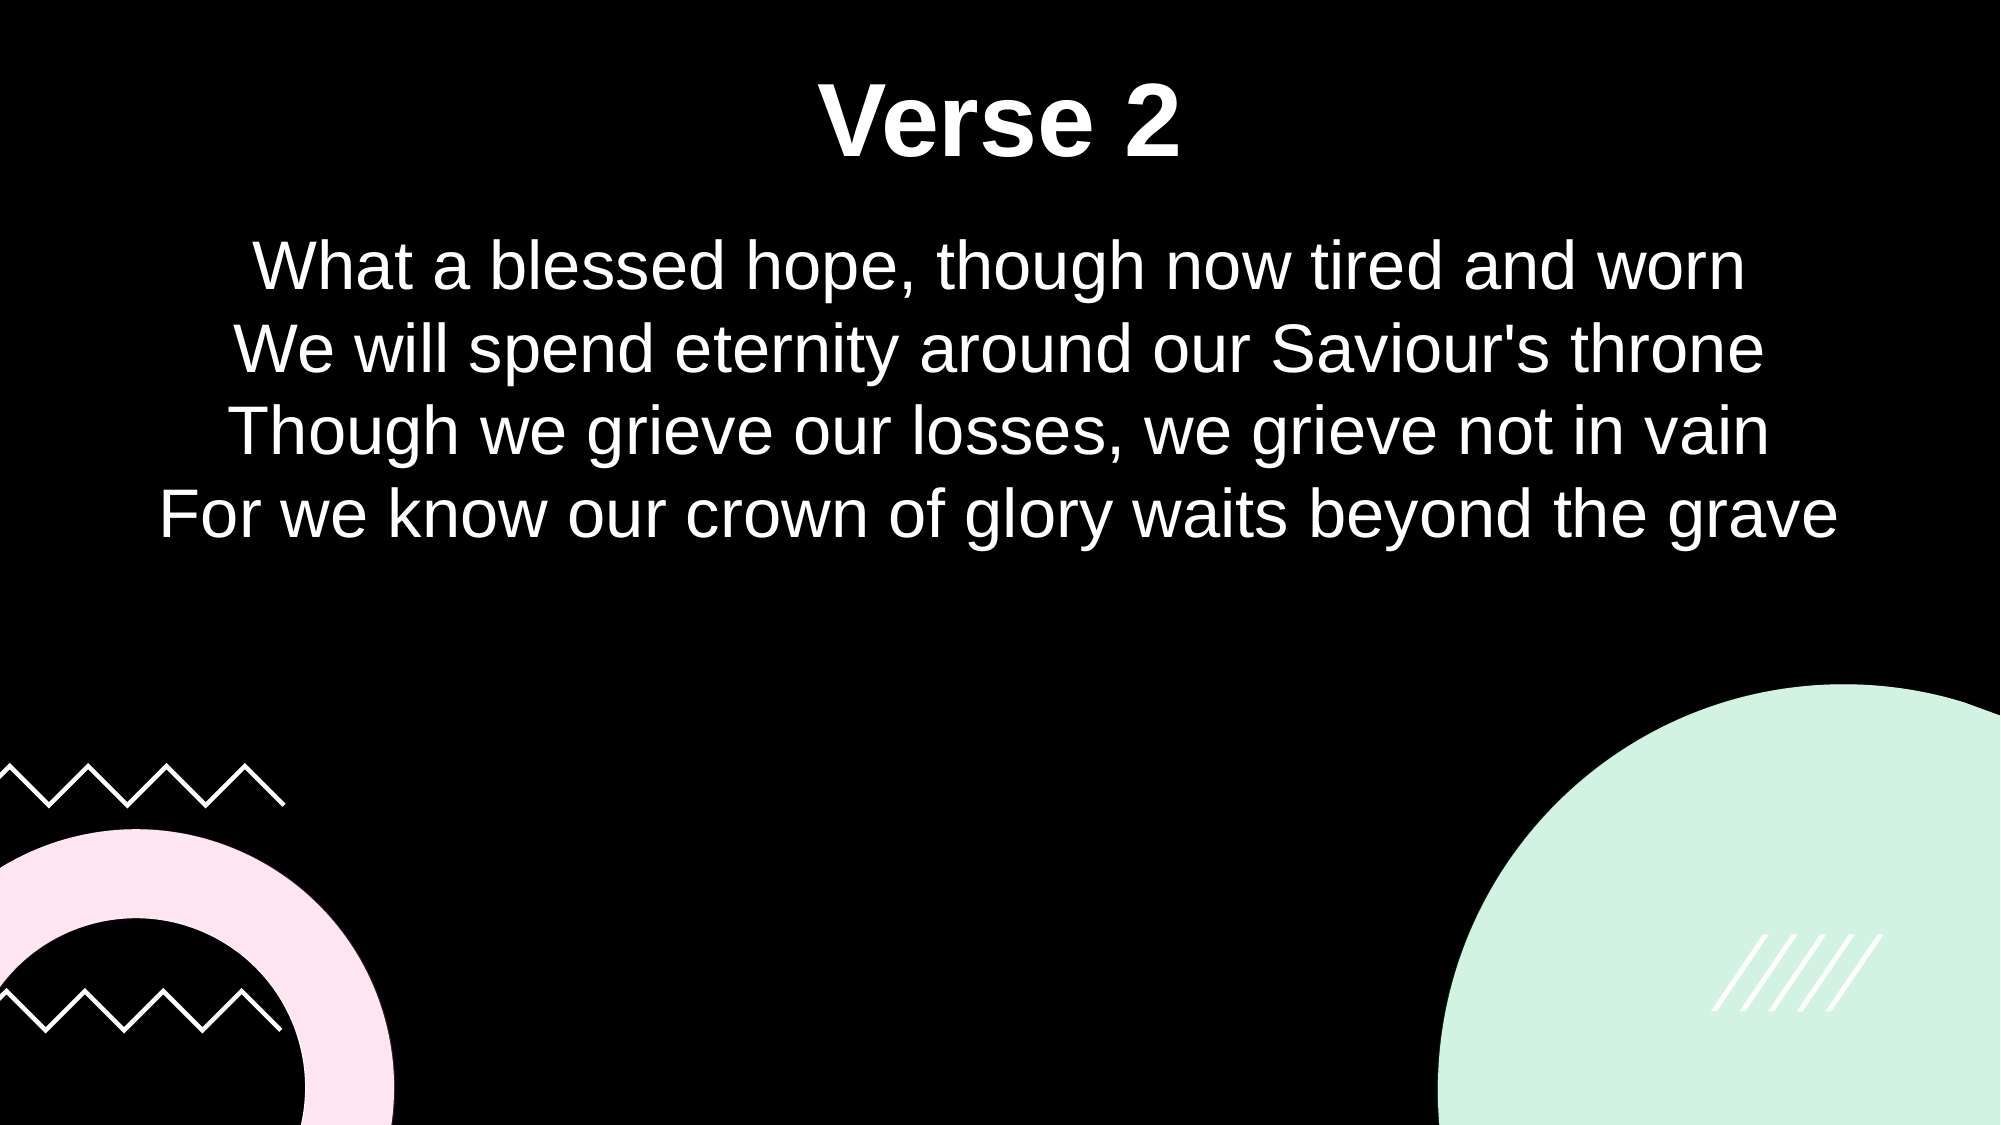

Verse 2
What a blessed hope, though now tired and worn
We will spend eternity around our Saviour's throne
Though we grieve our losses, we grieve not in vain
For we know our crown of glory waits beyond the grave